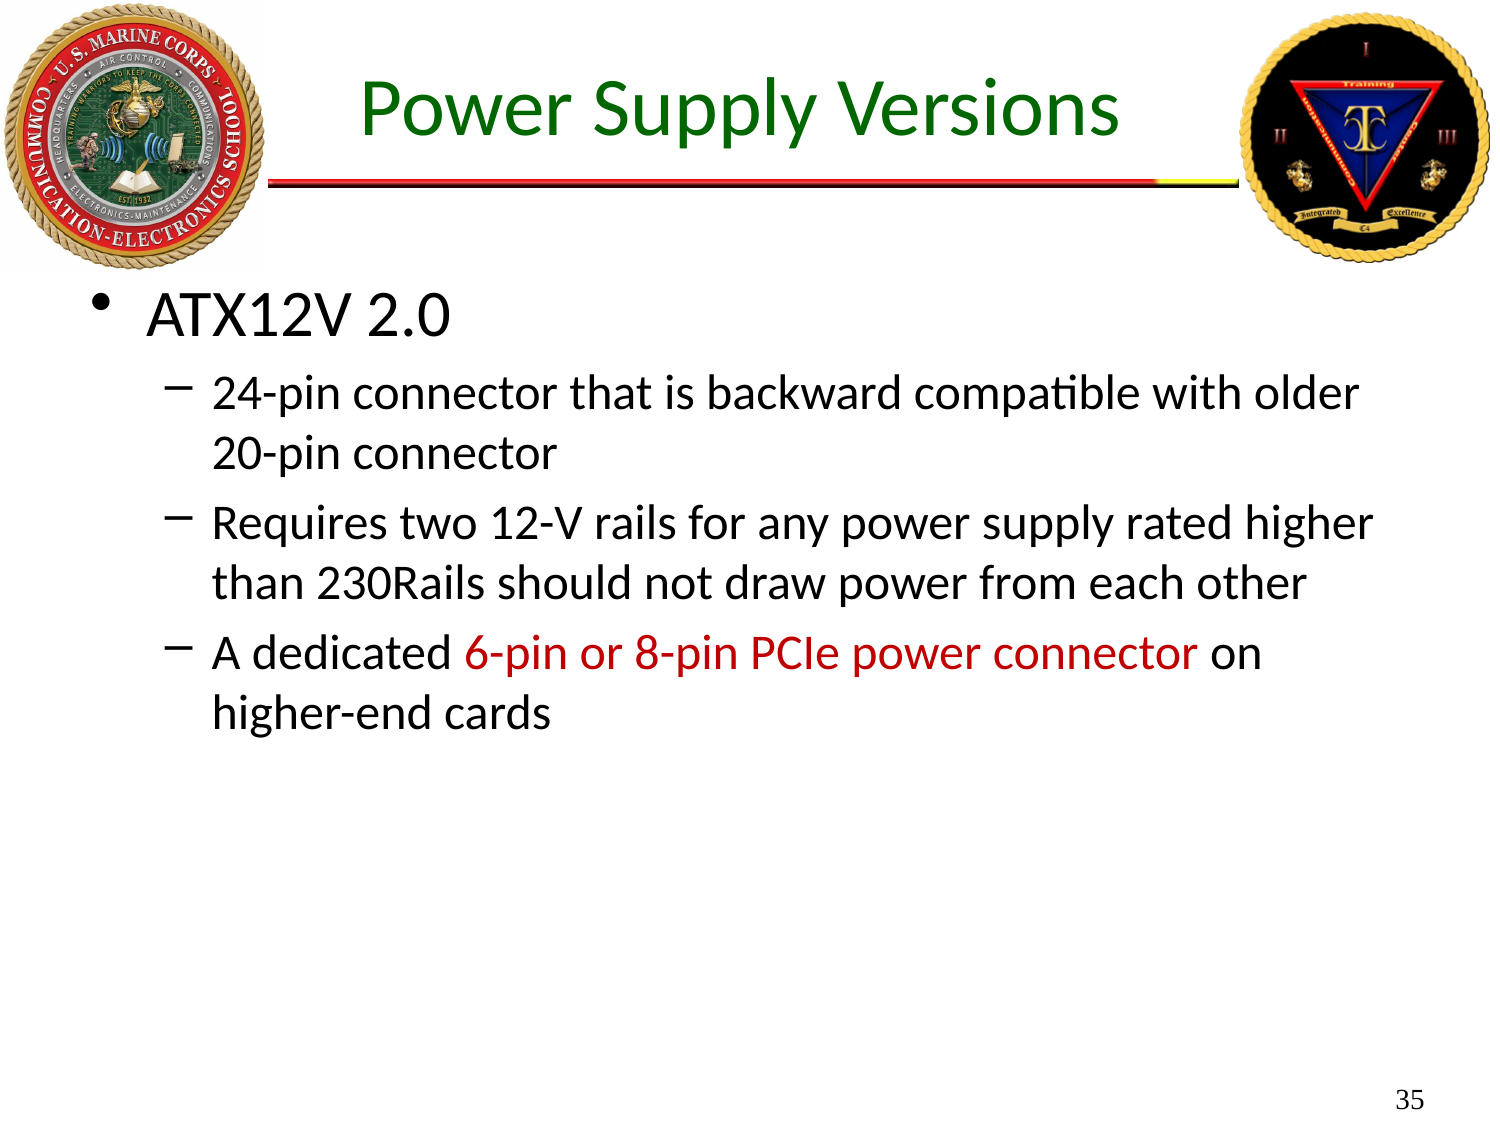

# Power Supply Versions
ATX12V 2.0
24-pin connector that is backward compatible with older 20-pin connector
Requires two 12-V rails for any power supply rated higher than 230Rails should not draw power from each other
A dedicated 6-pin or 8-pin PCIe power connector on higher-end cards